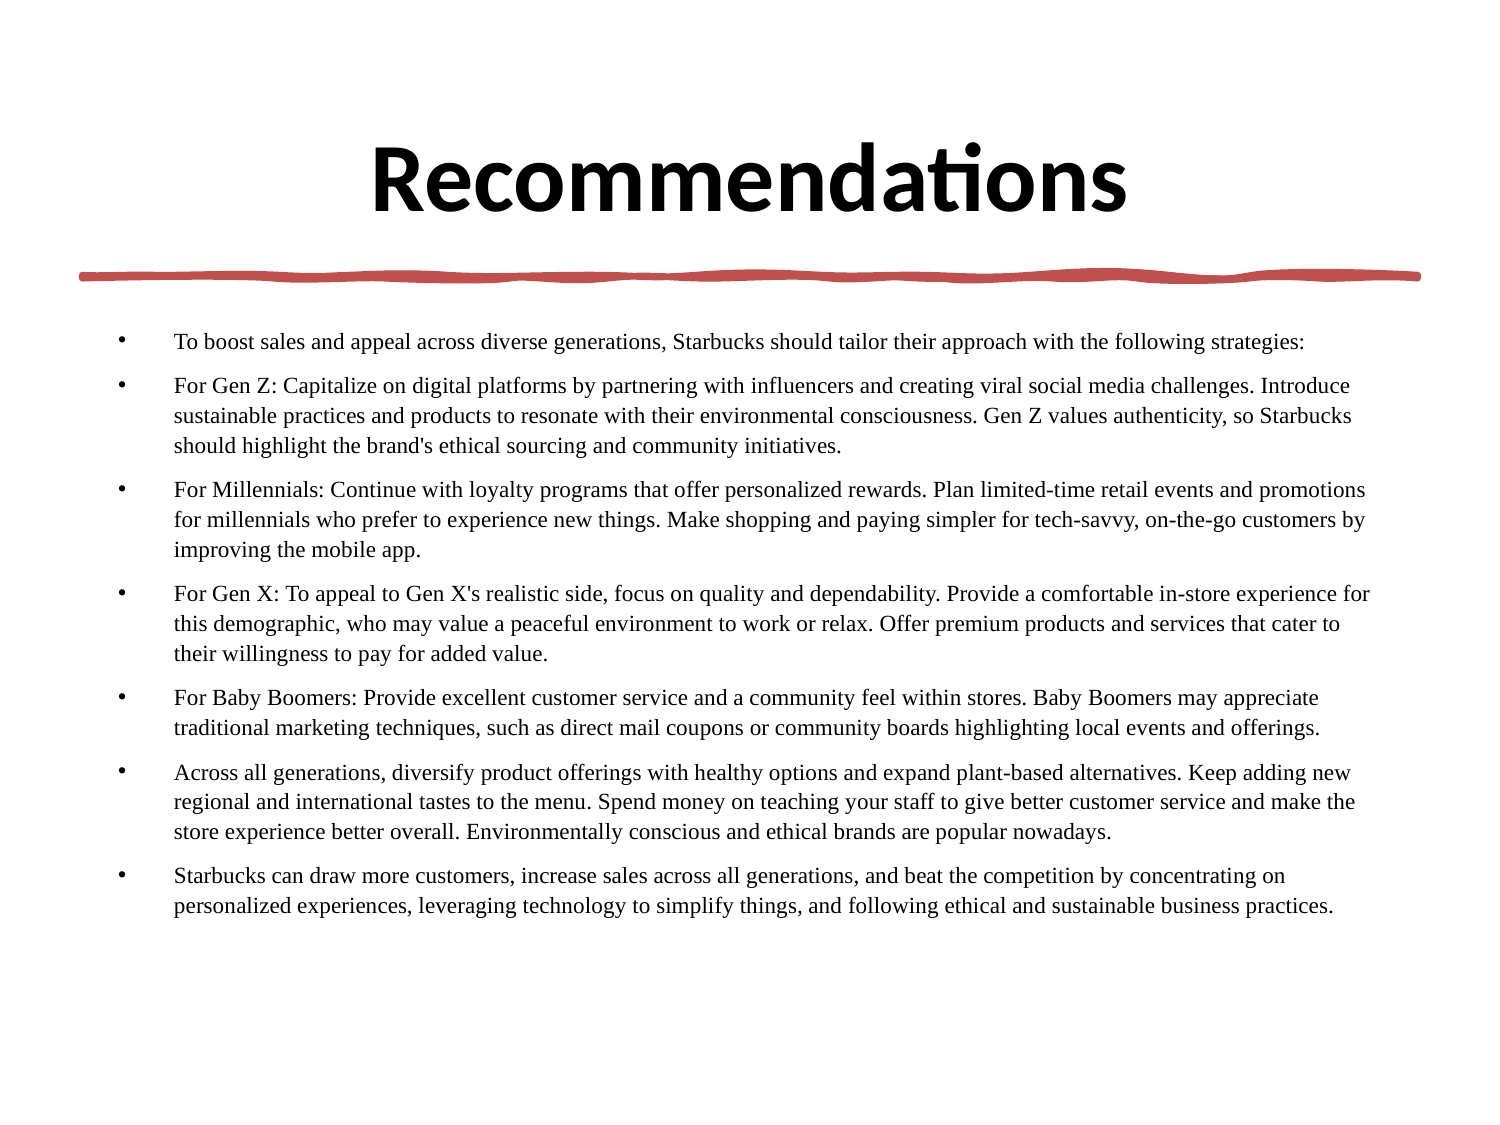

# Recommendations

To boost sales and appeal across diverse generations, Starbucks should tailor their approach with the following strategies:
For Gen Z: Capitalize on digital platforms by partnering with influencers and creating viral social media challenges. Introduce sustainable practices and products to resonate with their environmental consciousness. Gen Z values authenticity, so Starbucks should highlight the brand's ethical sourcing and community initiatives.
For Millennials: Continue with loyalty programs that offer personalized rewards. Plan limited-time retail events and promotions for millennials who prefer to experience new things. Make shopping and paying simpler for tech-savvy, on-the-go customers by improving the mobile app.
For Gen X: To appeal to Gen X's realistic side, focus on quality and dependability. Provide a comfortable in-store experience for this demographic, who may value a peaceful environment to work or relax. Offer premium products and services that cater to their willingness to pay for added value.
For Baby Boomers: Provide excellent customer service and a community feel within stores. Baby Boomers may appreciate traditional marketing techniques, such as direct mail coupons or community boards highlighting local events and offerings.
Across all generations, diversify product offerings with healthy options and expand plant-based alternatives. Keep adding new regional and international tastes to the menu. Spend money on teaching your staff to give better customer service and make the store experience better overall. Environmentally conscious and ethical brands are popular nowadays.
Starbucks can draw more customers, increase sales across all generations, and beat the competition by concentrating on personalized experiences, leveraging technology to simplify things, and following ethical and sustainable business practices.